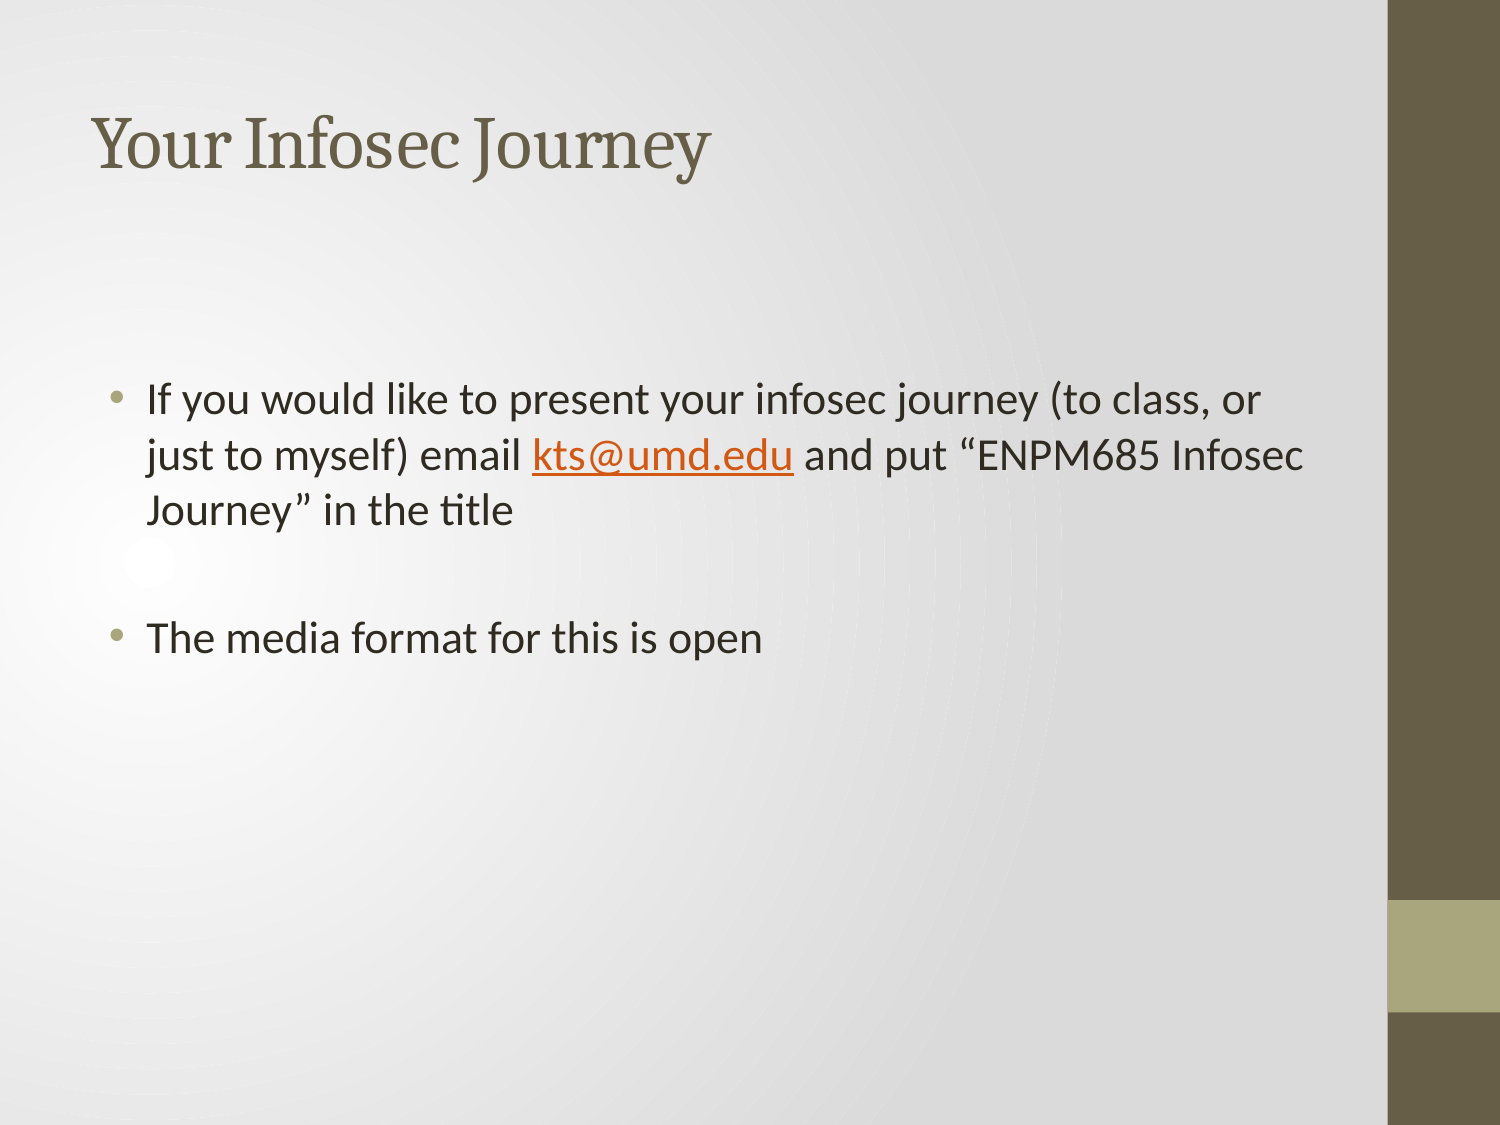

# Your Infosec Journey

If you would like to present your infosec journey (to class, or just to myself) email kts@umd.edu and put “ENPM685 Infosec Journey” in the title

The media format for this is open